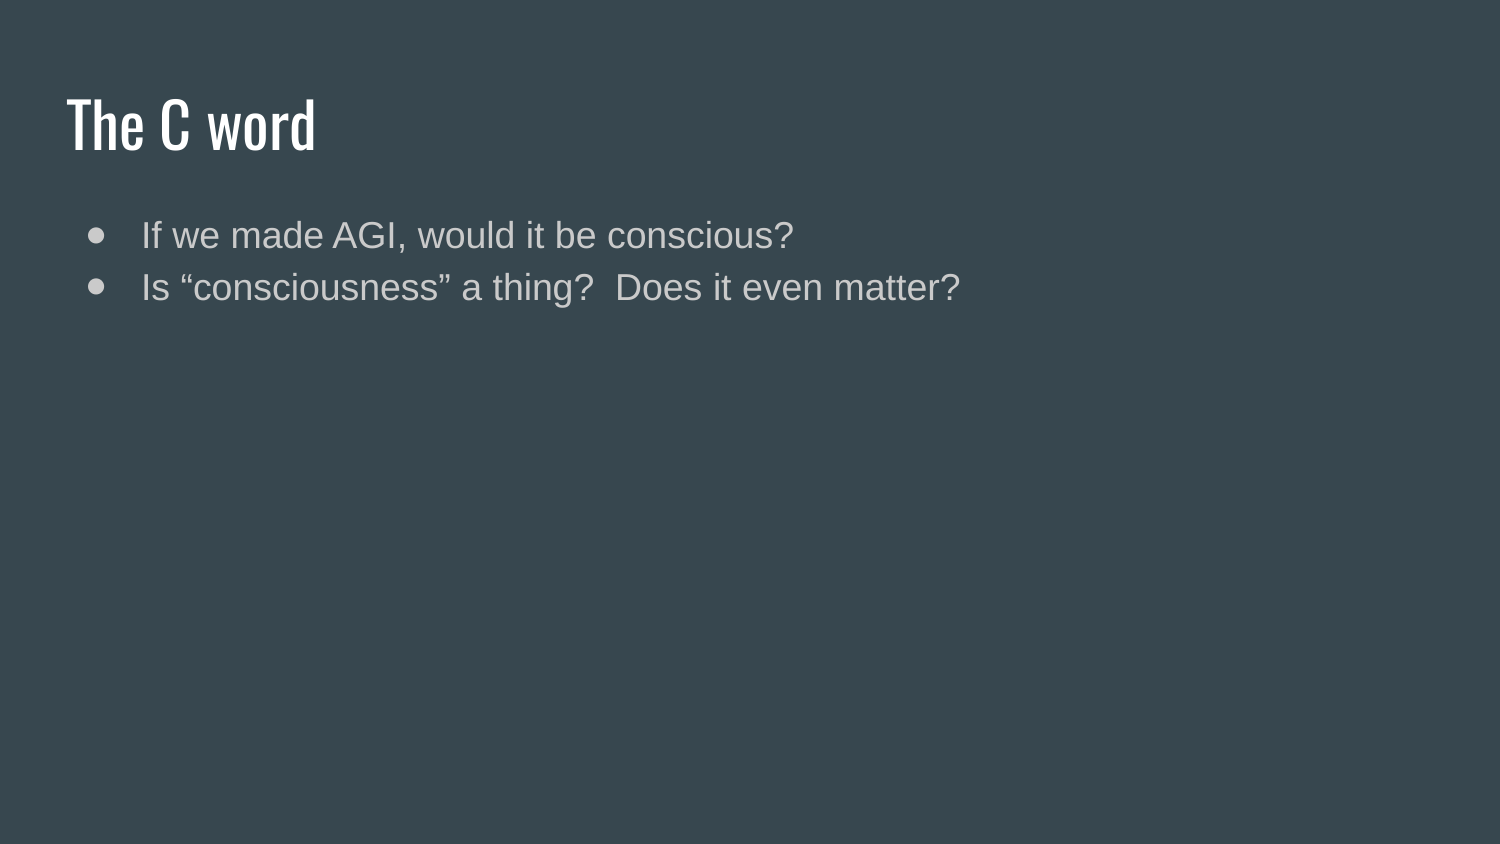

# The C word
If we made AGI, would it be conscious?
Is “consciousness” a thing?  Does it even matter?